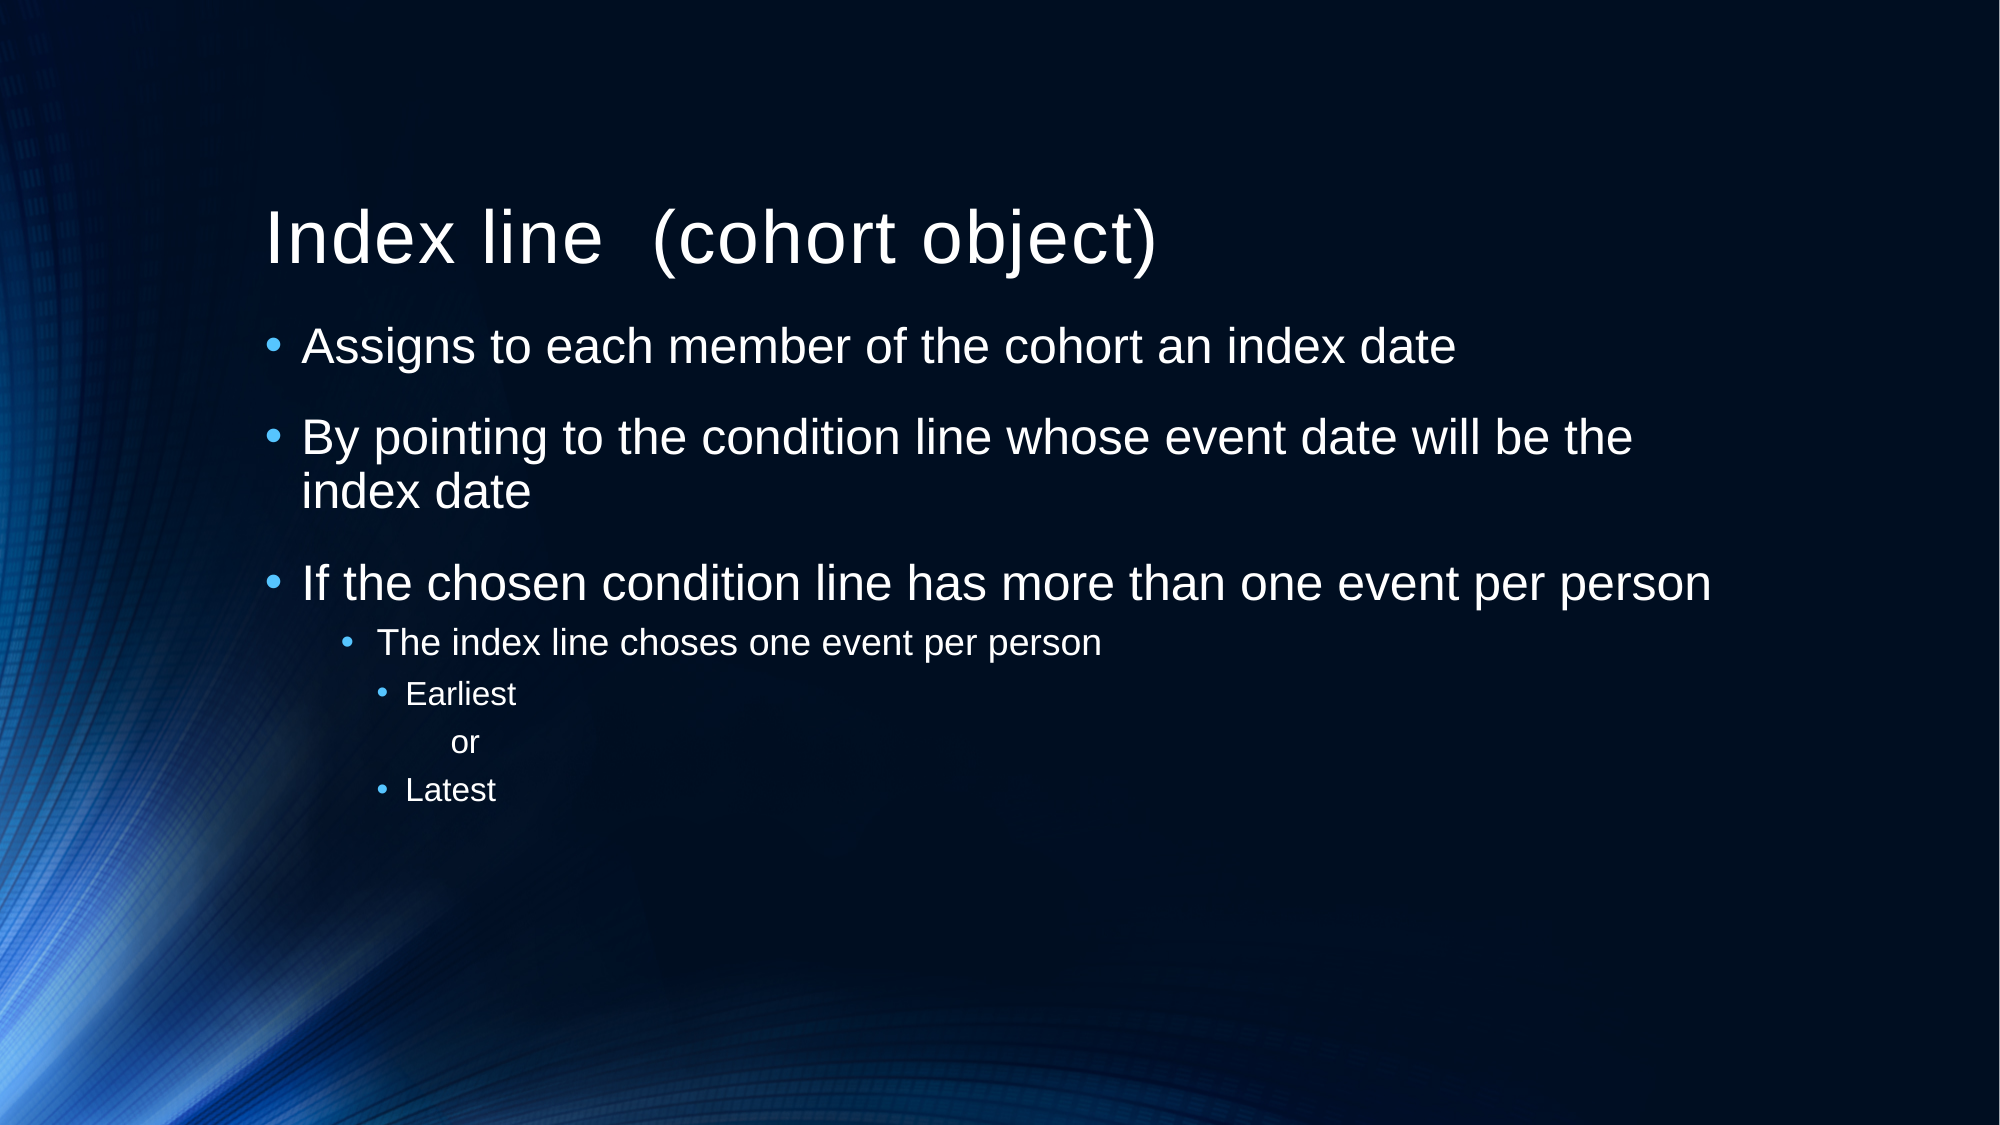

# Index line  (cohort object)
Assigns to each member of the cohort an index date
By pointing to the condition line whose event date will be the index date
If the chosen condition line has more than one event per person
The index line choses one event per person
Earliest
        or
Latest